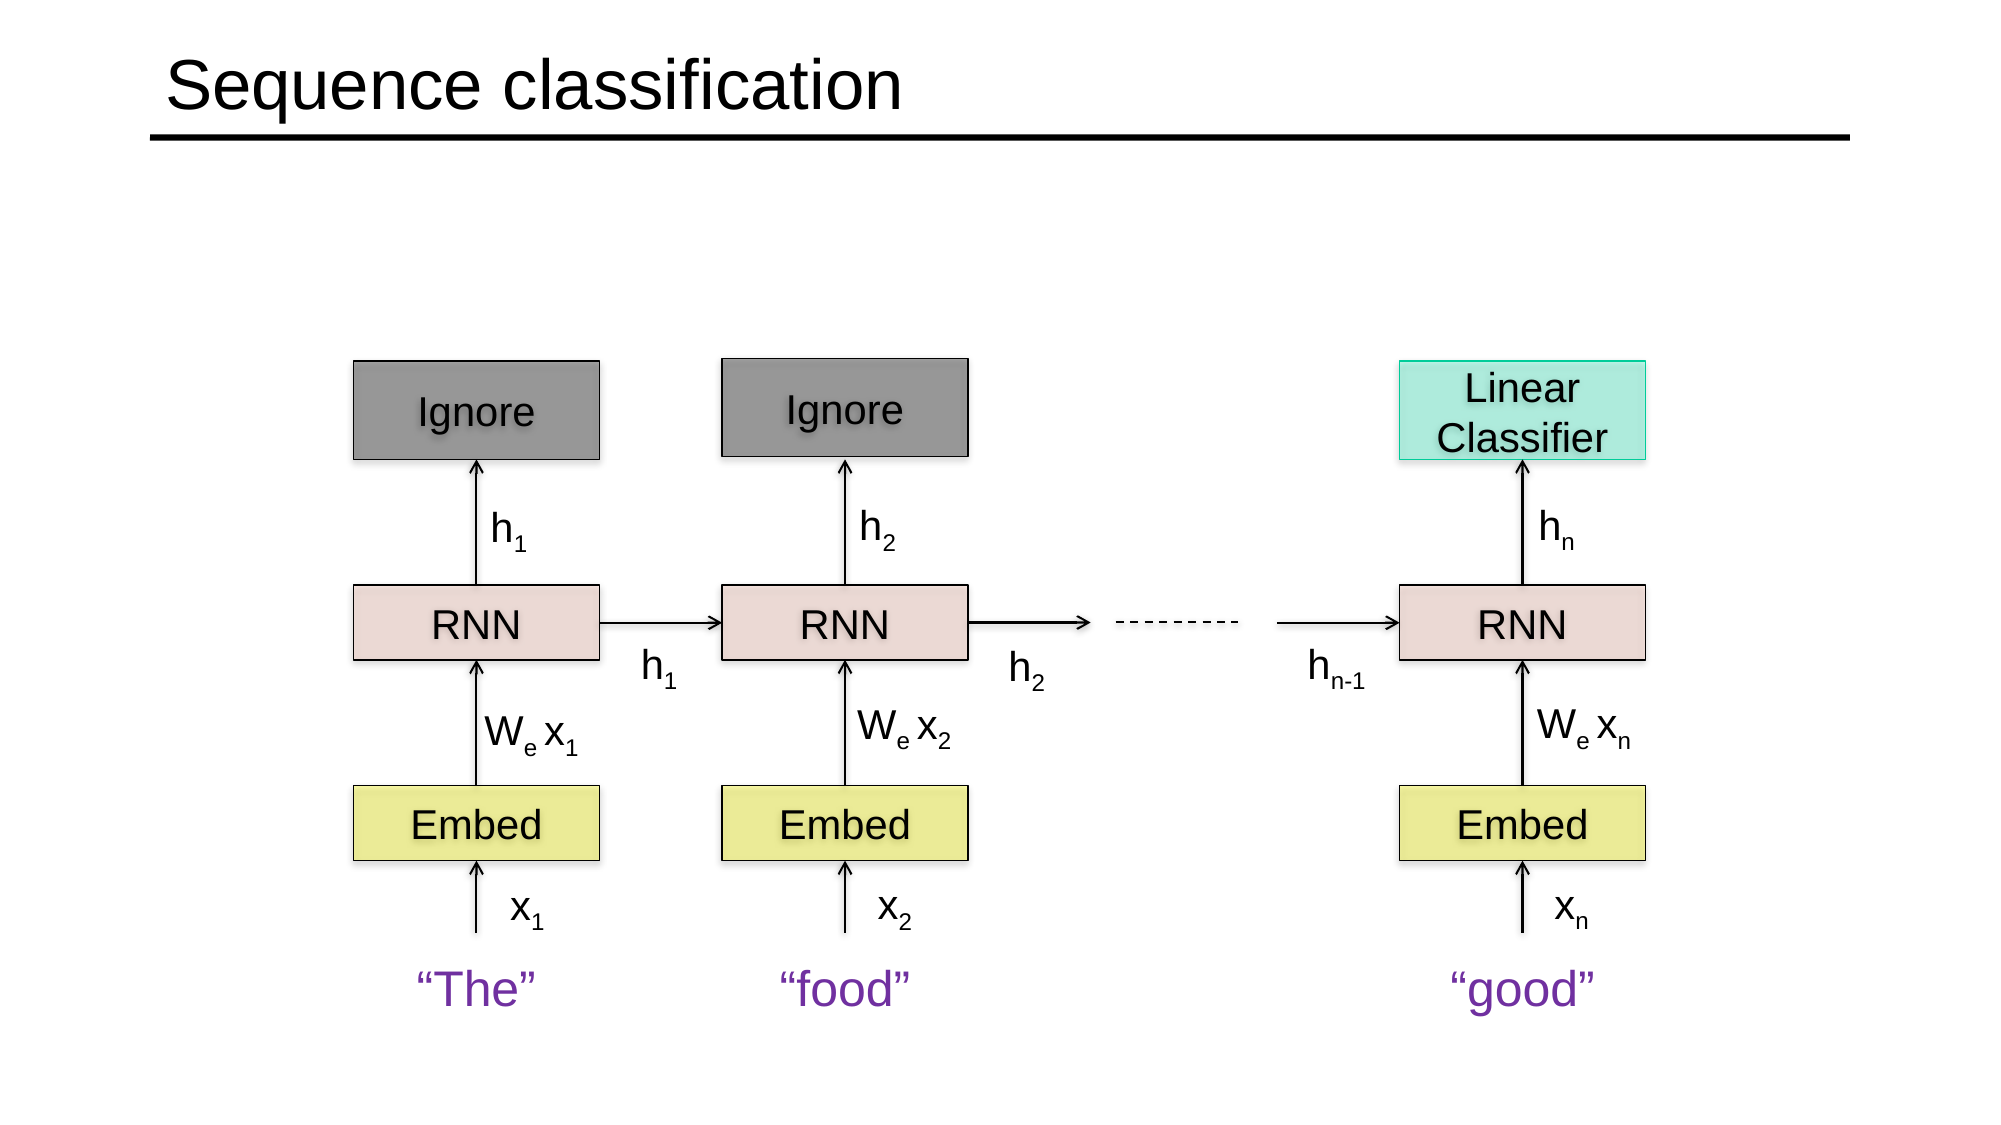

# Sequence classification

Ignore
Ignore
Linear Classifier
hn
h2
h1
RNN
RNN
RNN
h1
hn-1
h2
We xn
We x2
We x1
Embed
Embed
Embed
xn
x2
x1
“The”
“food”
“good”